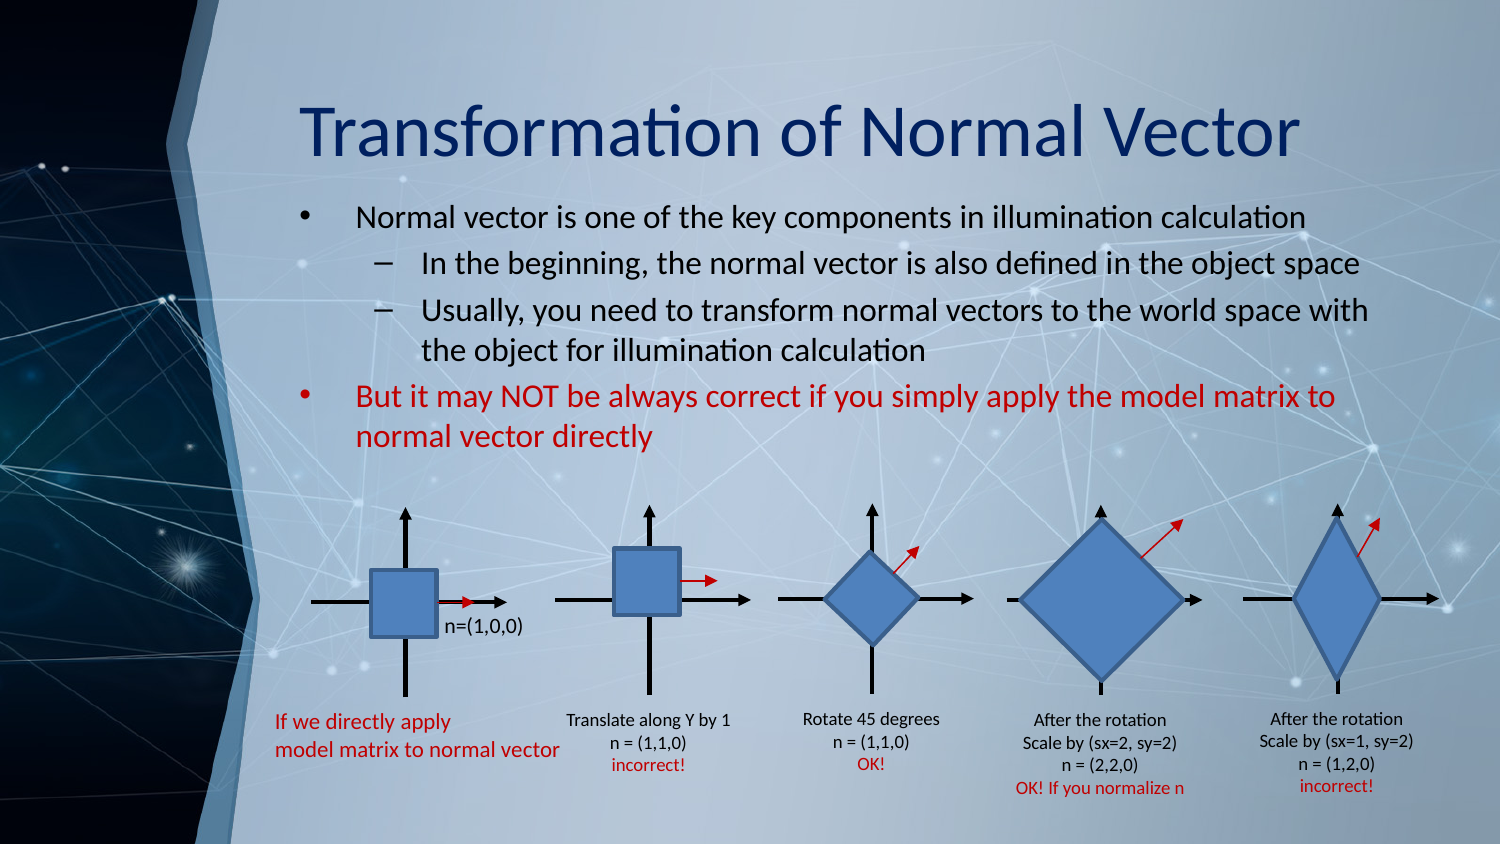

# Transformation of Normal Vector
Normal vector is one of the key components in illumination calculation
In the beginning, the normal vector is also defined in the object space
Usually, you need to transform normal vectors to the world space with the object for illumination calculation
But it may NOT be always correct if you simply apply the model matrix to normal vector directly

n=(1,0,0)
If we directly apply
model matrix to normal vector
Rotate 45 degrees
n = (1,1,0)
OK!
After the rotation
Scale by (sx=1, sy=2)
n = (1,2,0)
incorrect!
Translate along Y by 1
n = (1,1,0)
incorrect!
After the rotation
Scale by (sx=2, sy=2)
n = (2,2,0)
OK! If you normalize n